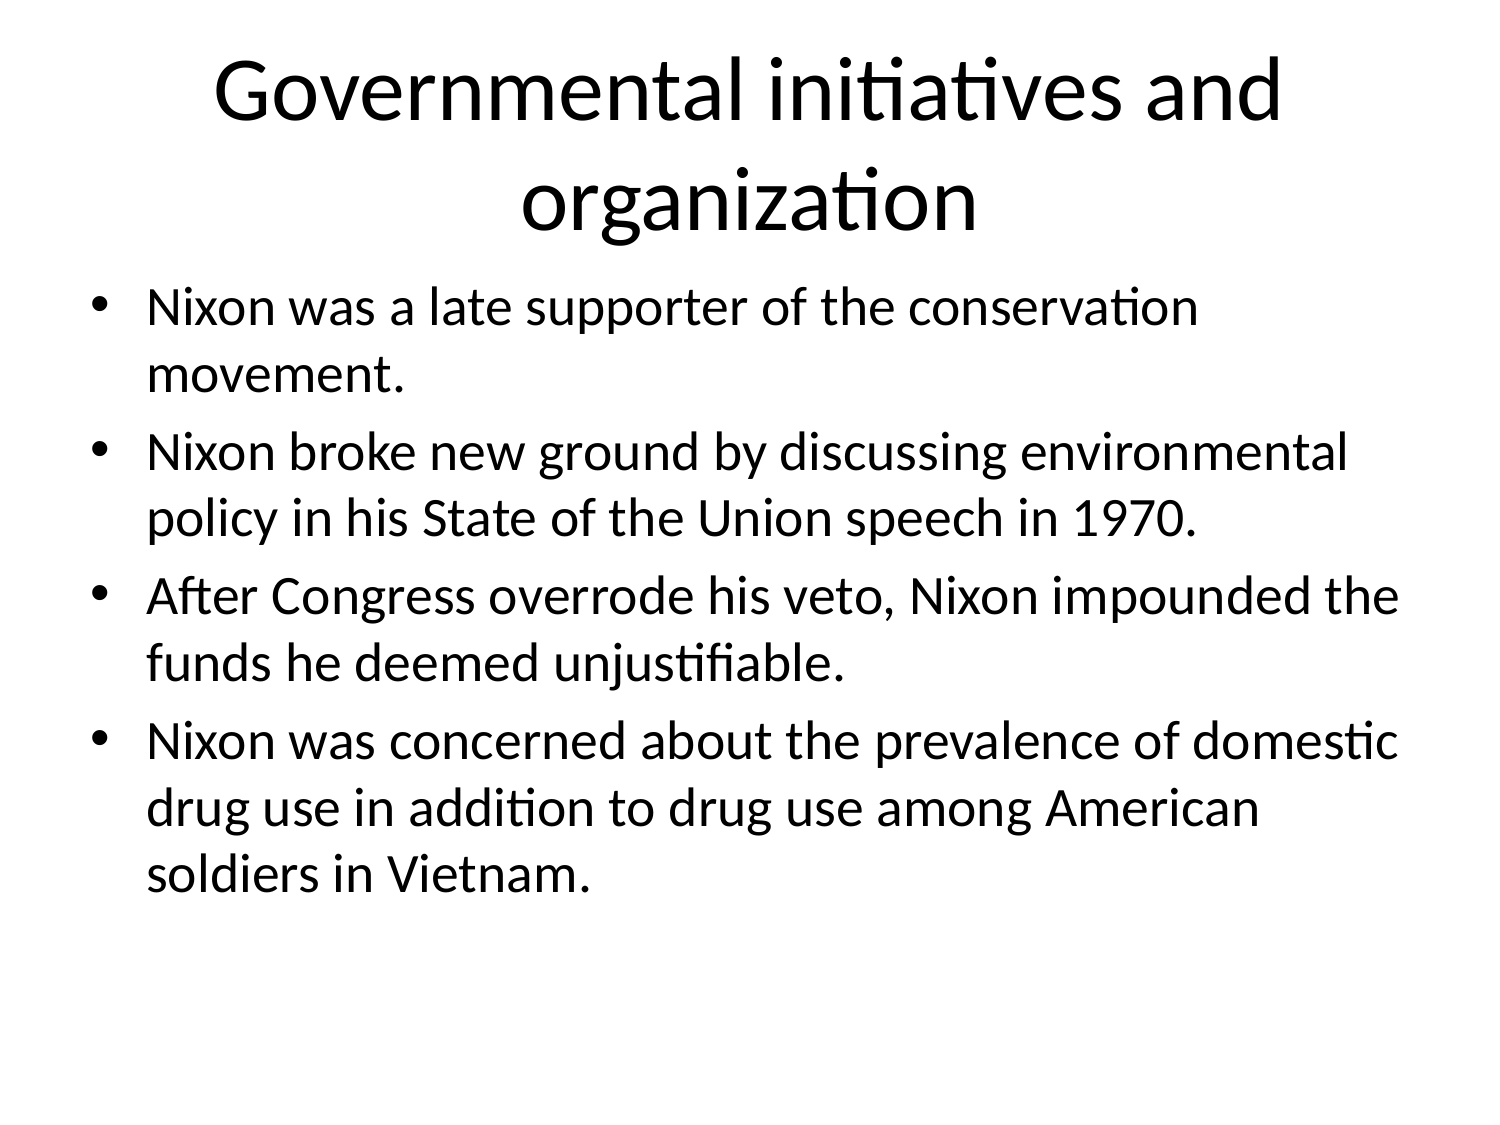

# Governmental initiatives and organization
Nixon was a late supporter of the conservation movement.
Nixon broke new ground by discussing environmental policy in his State of the Union speech in 1970.
After Congress overrode his veto, Nixon impounded the funds he deemed unjustifiable.
Nixon was concerned about the prevalence of domestic drug use in addition to drug use among American soldiers in Vietnam.